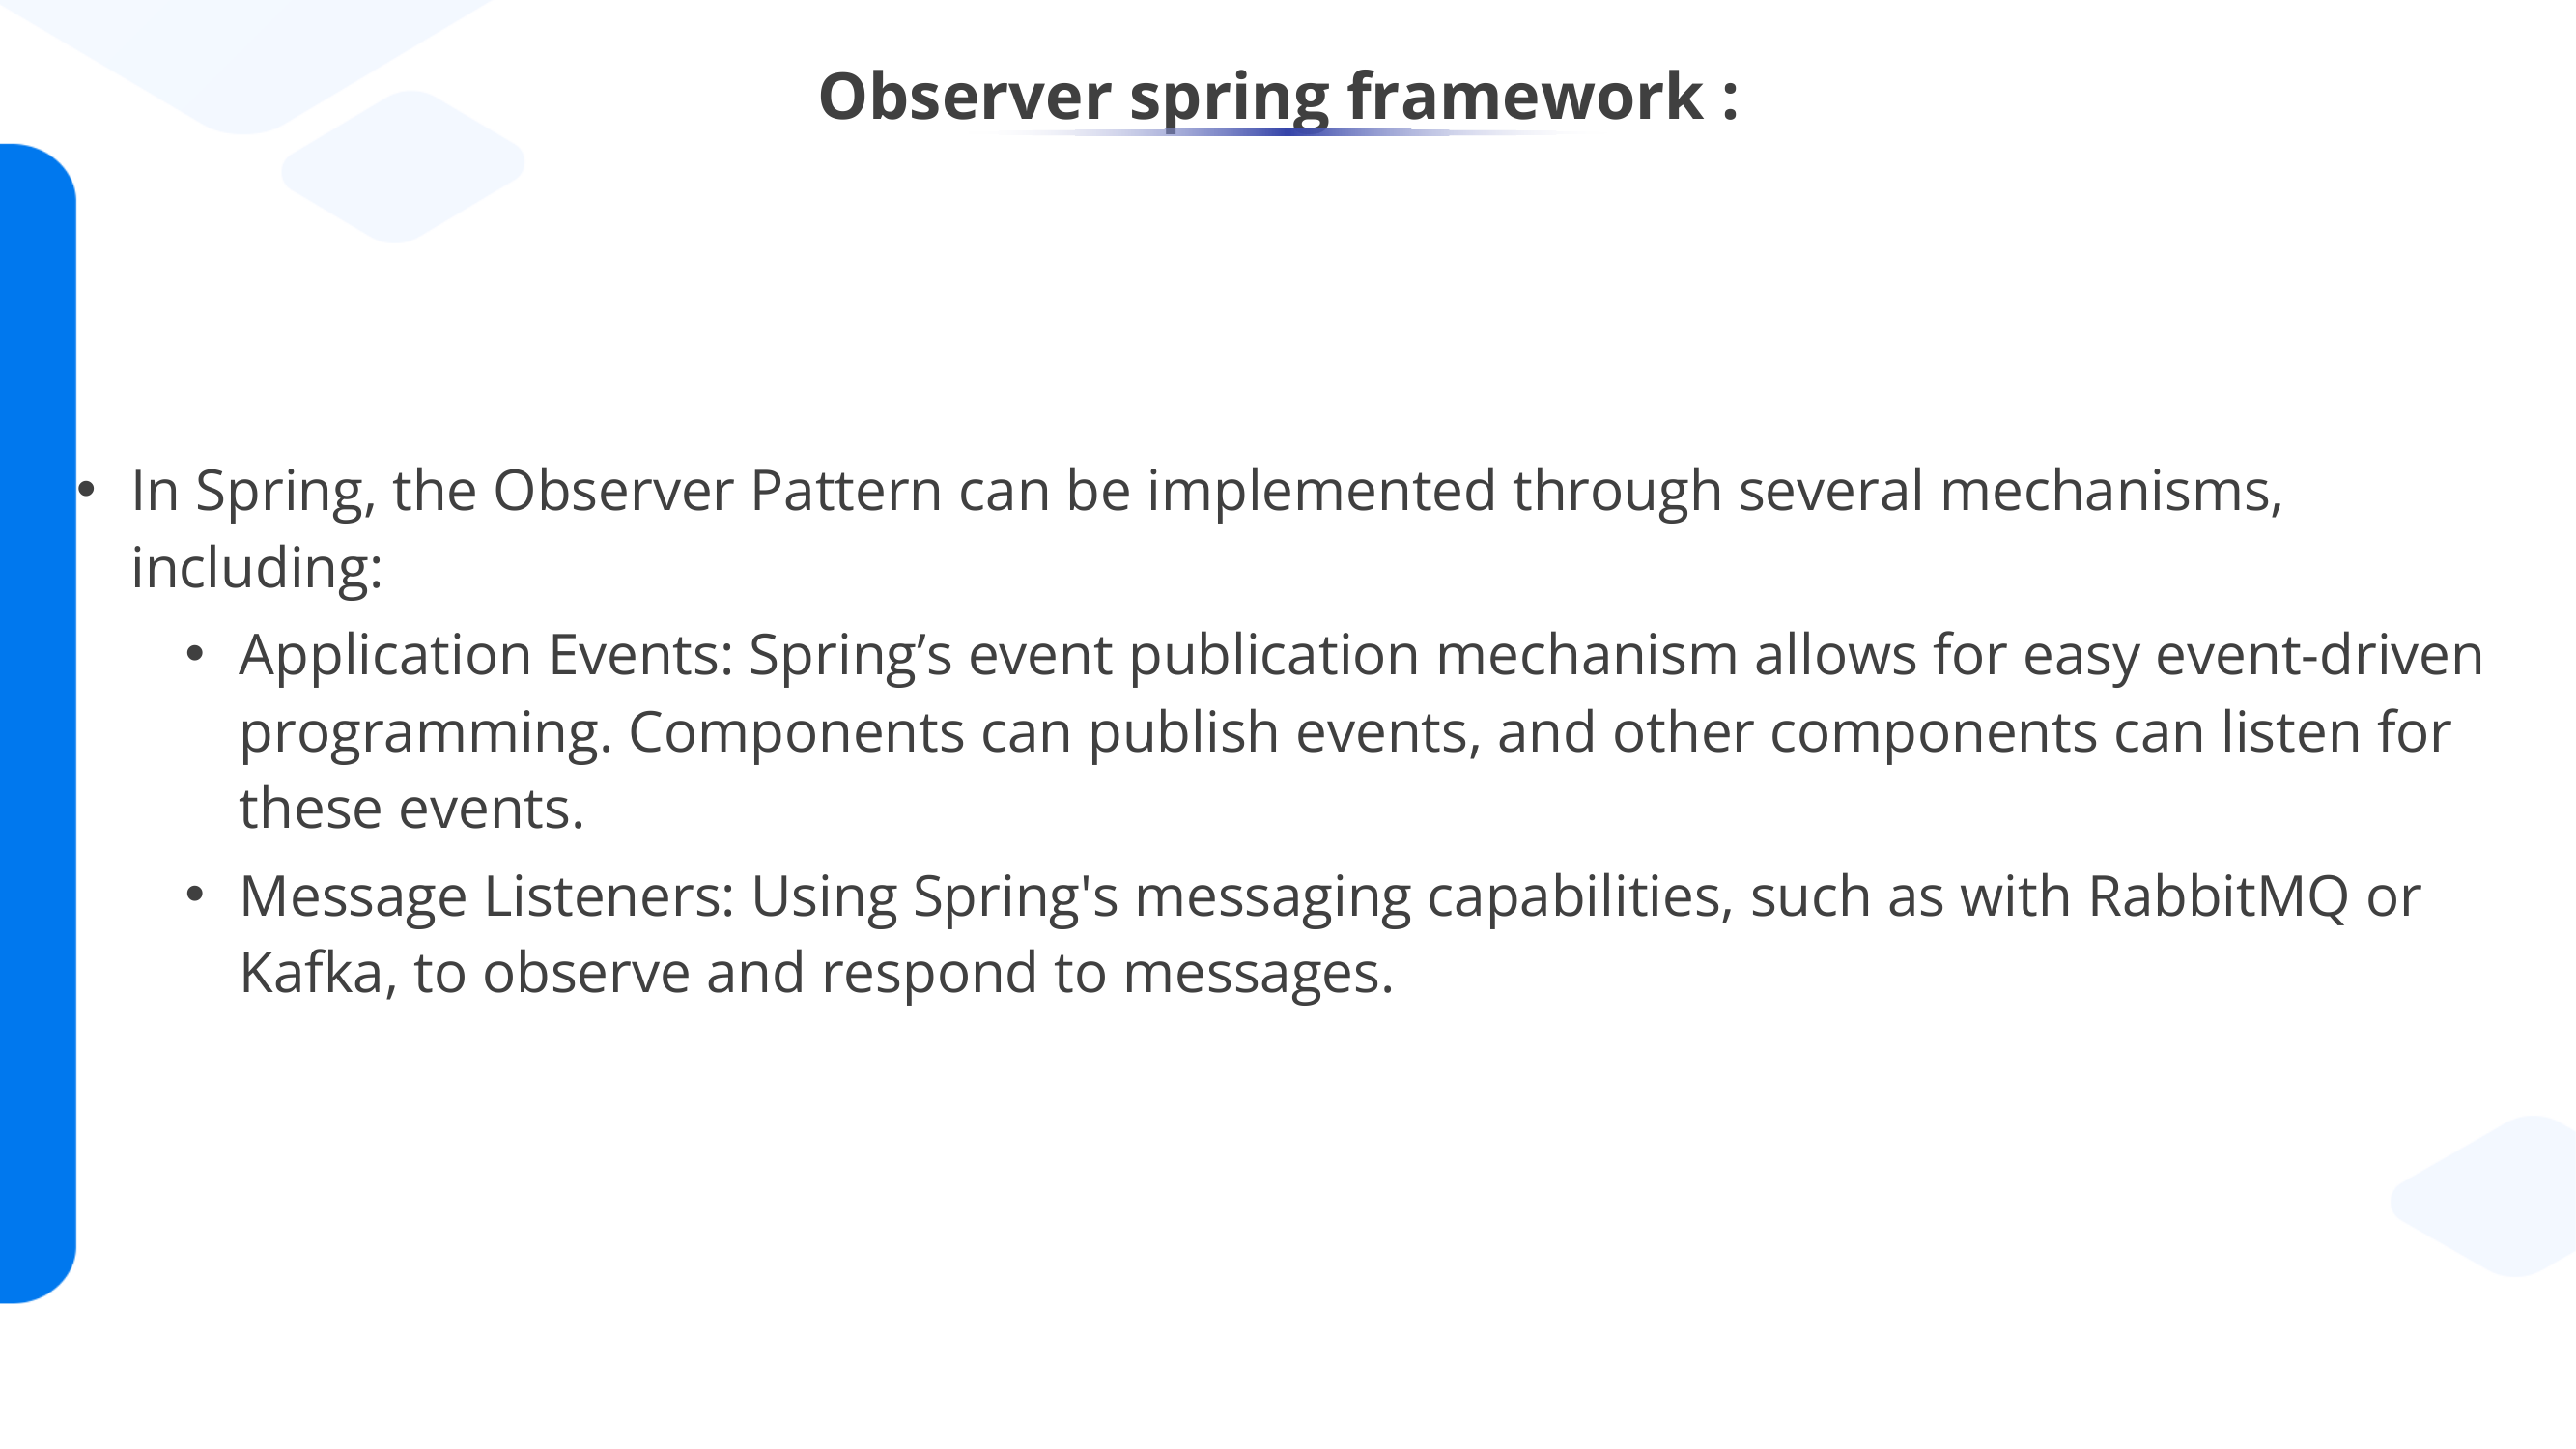

# Observer spring framework :

In Spring, the Observer Pattern can be implemented through several mechanisms, including:
Application Events: Spring’s event publication mechanism allows for easy event-driven programming. Components can publish events, and other components can listen for these events.
Message Listeners: Using Spring's messaging capabilities, such as with RabbitMQ or Kafka, to observe and respond to messages.